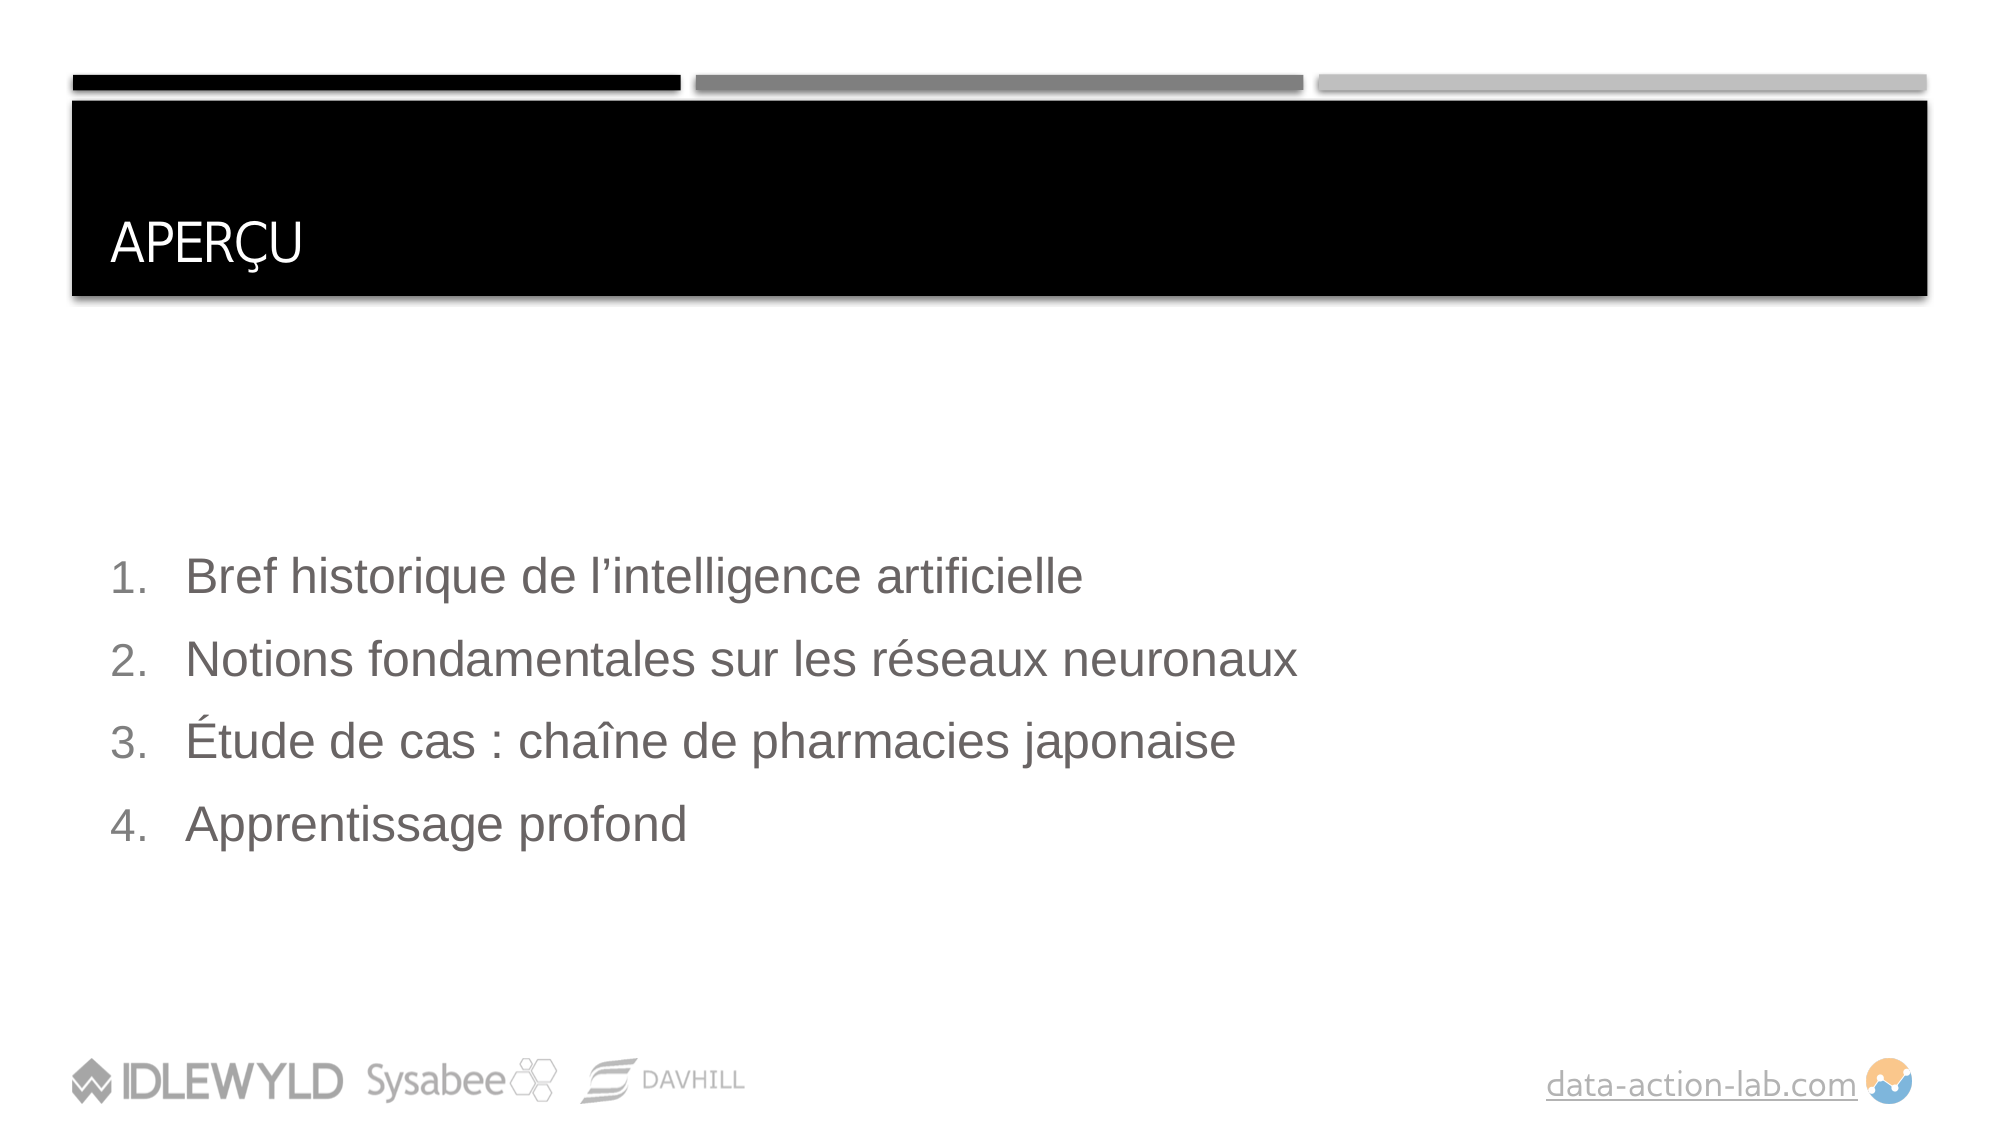

# APERÇU
Bref historique de l’intelligence artificielle
Notions fondamentales sur les réseaux neuronaux
Étude de cas : chaîne de pharmacies japonaise
Apprentissage profond